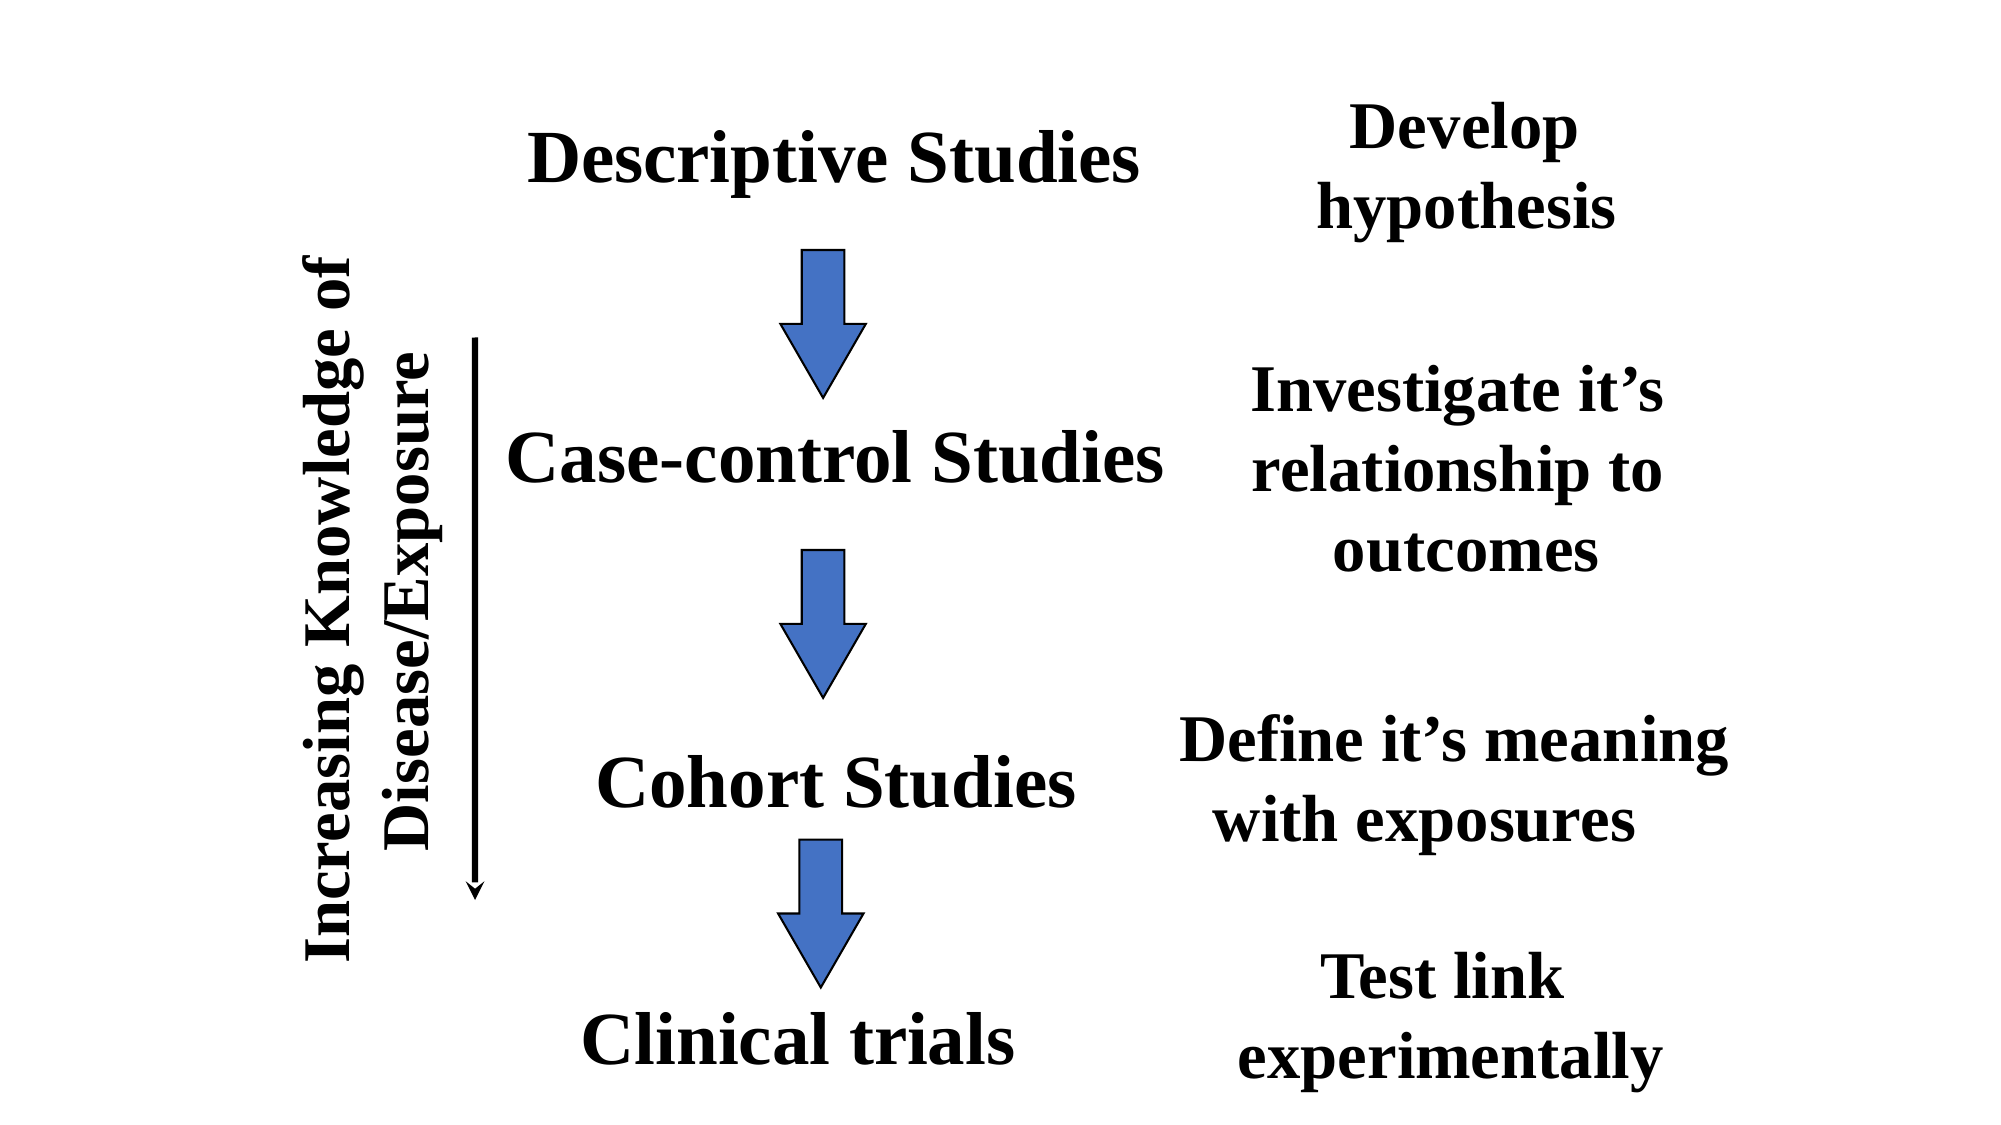

Develop
hypothesis
Descriptive Studies

Investigate it’s
relationship to
 outcomes
Case-control Studies
Increasing Knowledge of
Disease/Exposure

Define it’s meaning
  with exposures
Cohort Studies

Test link
experimentally
Clinical trials